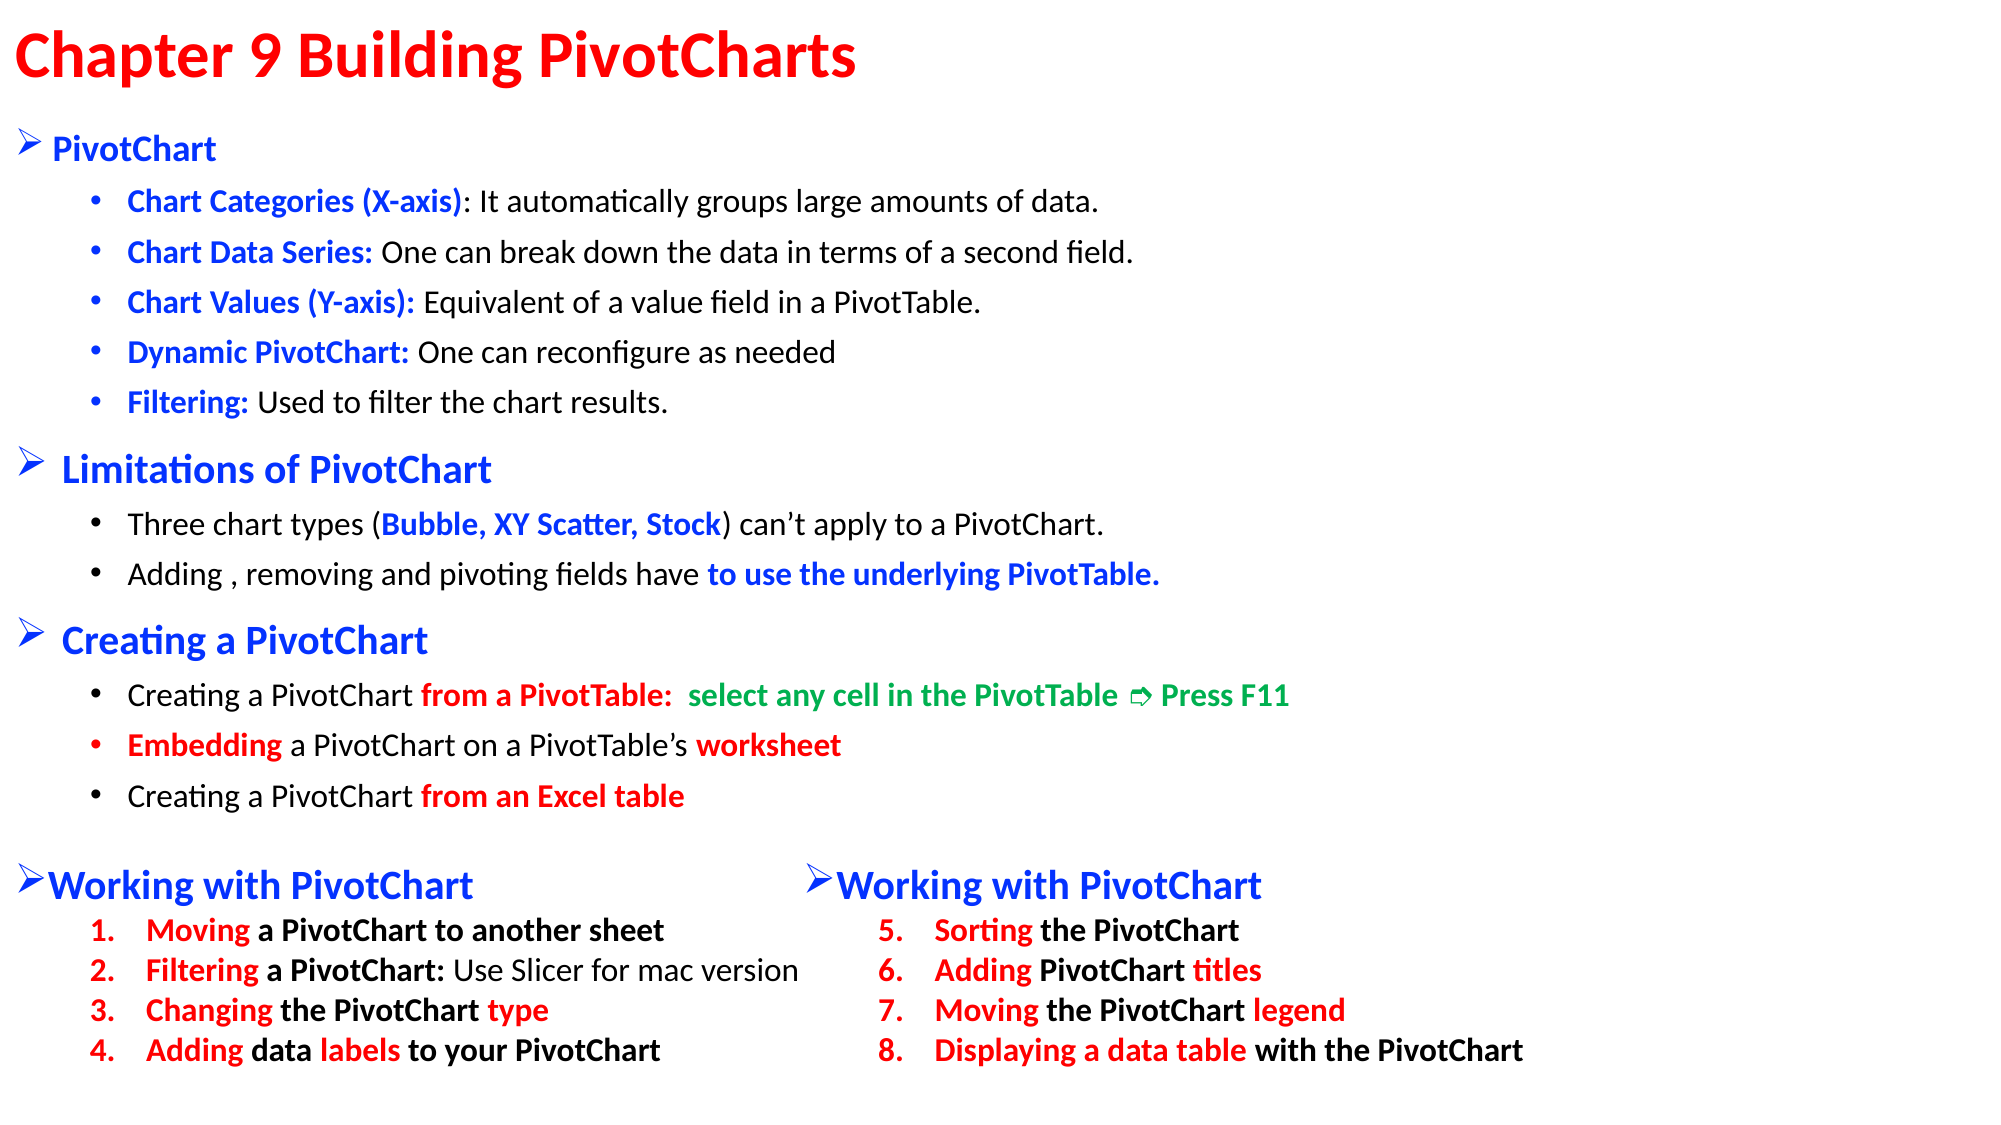

# Chapter 9 Building PivotCharts

PivotChart
Chart Categories (X-axis): It automatically groups large amounts of data.
Chart Data Series: One can break down the data in terms of a second field.
Chart Values (Y-axis): Equivalent of a value field in a PivotTable.
Dynamic PivotChart: One can reconfigure as needed
Filtering: Used to filter the chart results.
 Limitations of PivotChart
Three chart types (Bubble, XY Scatter, Stock) can’t apply to a PivotChart.
Adding , removing and pivoting fields have to use the underlying PivotTable.
 Creating a PivotChart
Creating a PivotChart from a PivotTable:  select any cell in the PivotTable ➮ Press F11
Embedding a PivotChart on a PivotTable’s worksheet
Creating a PivotChart from an Excel table
Working with PivotChart
Moving a PivotChart to another sheet
Filtering a PivotChart: Use Slicer for mac version
Changing the PivotChart type
Adding data labels to your PivotChart
Working with PivotChart
Sorting the PivotChart
Adding PivotChart titles
Moving the PivotChart legend
Displaying a data table with the PivotChart